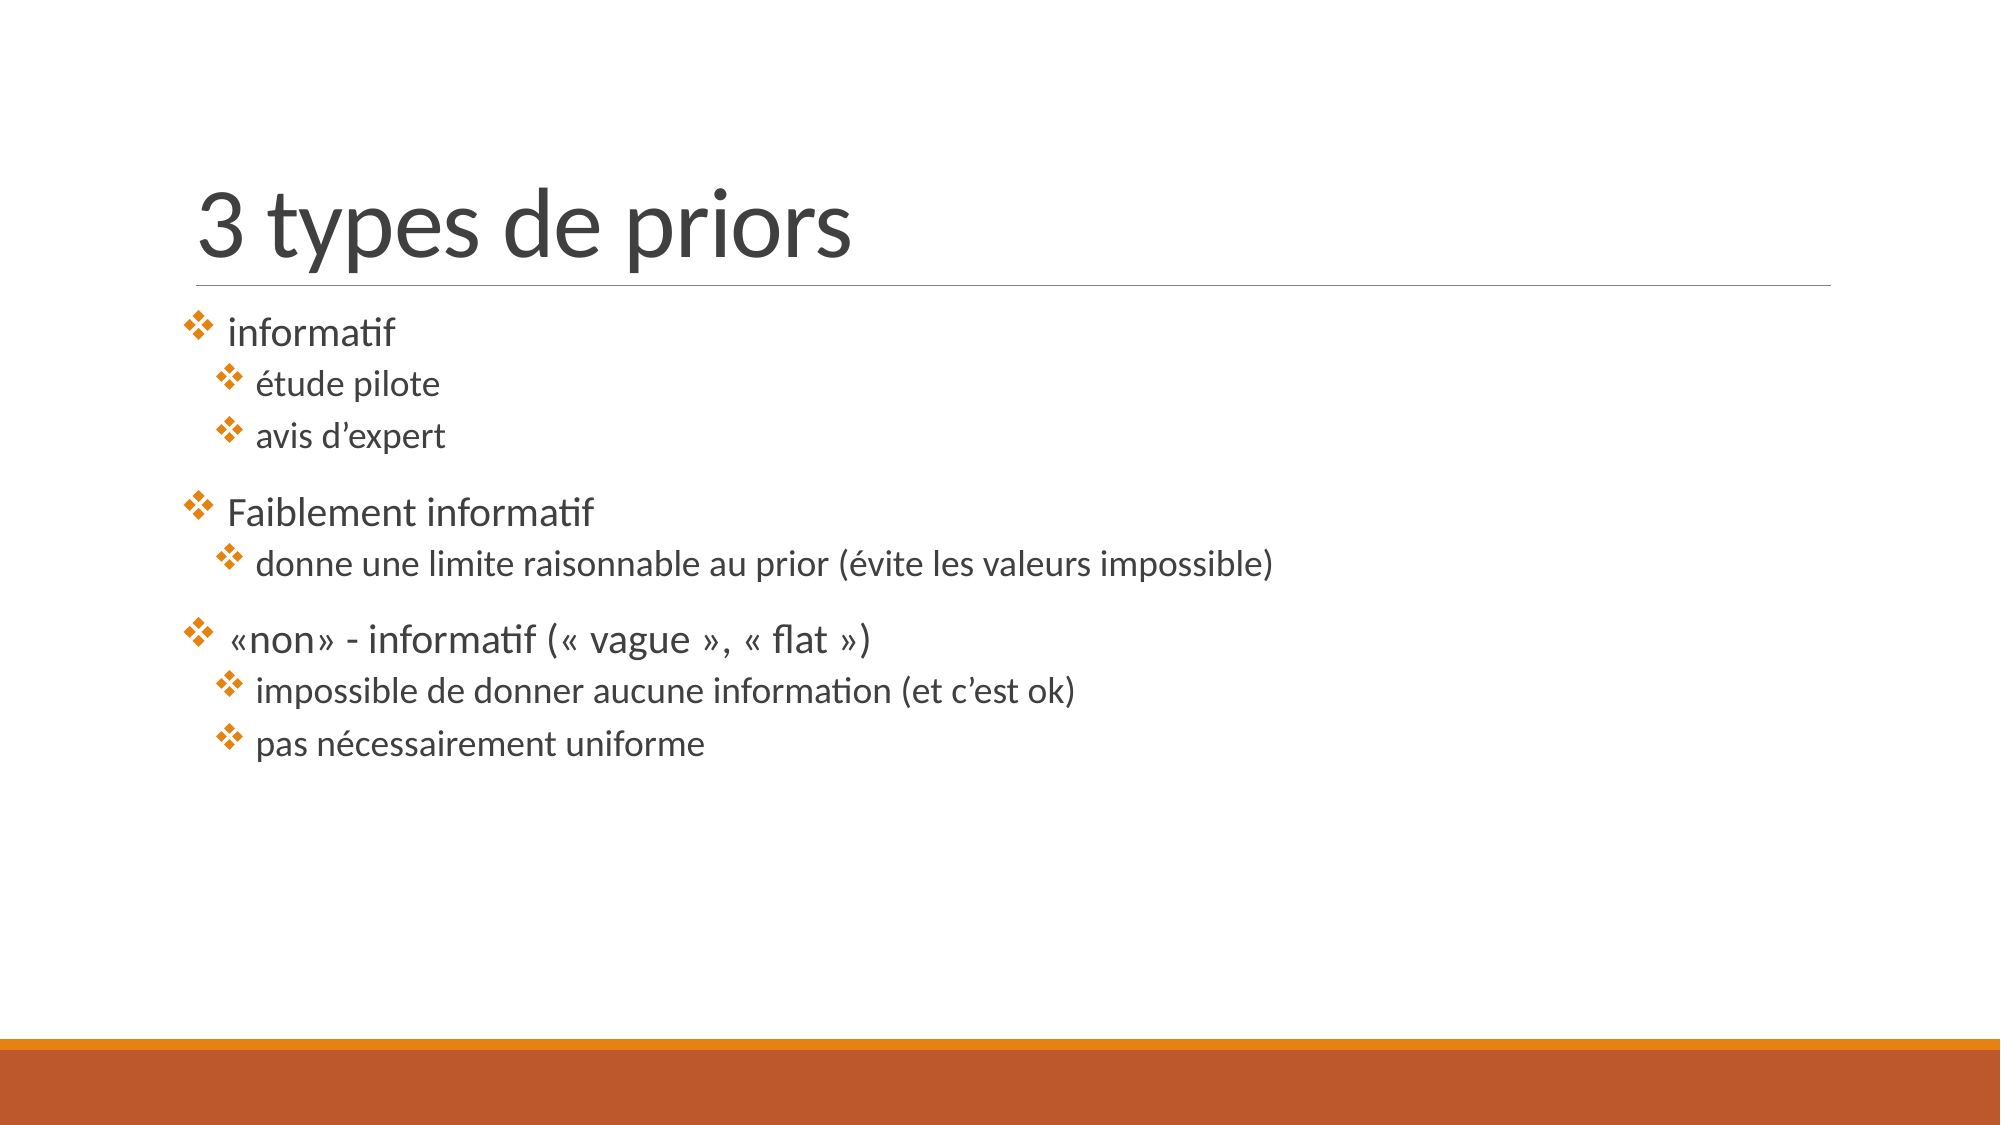

# 3 types de priors
 informatif
 étude pilote
 avis d’expert
 Faiblement informatif
 donne une limite raisonnable au prior (évite les valeurs impossible)
 «non» - informatif (« vague », « flat »)
 impossible de donner aucune information (et c’est ok)
 pas nécessairement uniforme